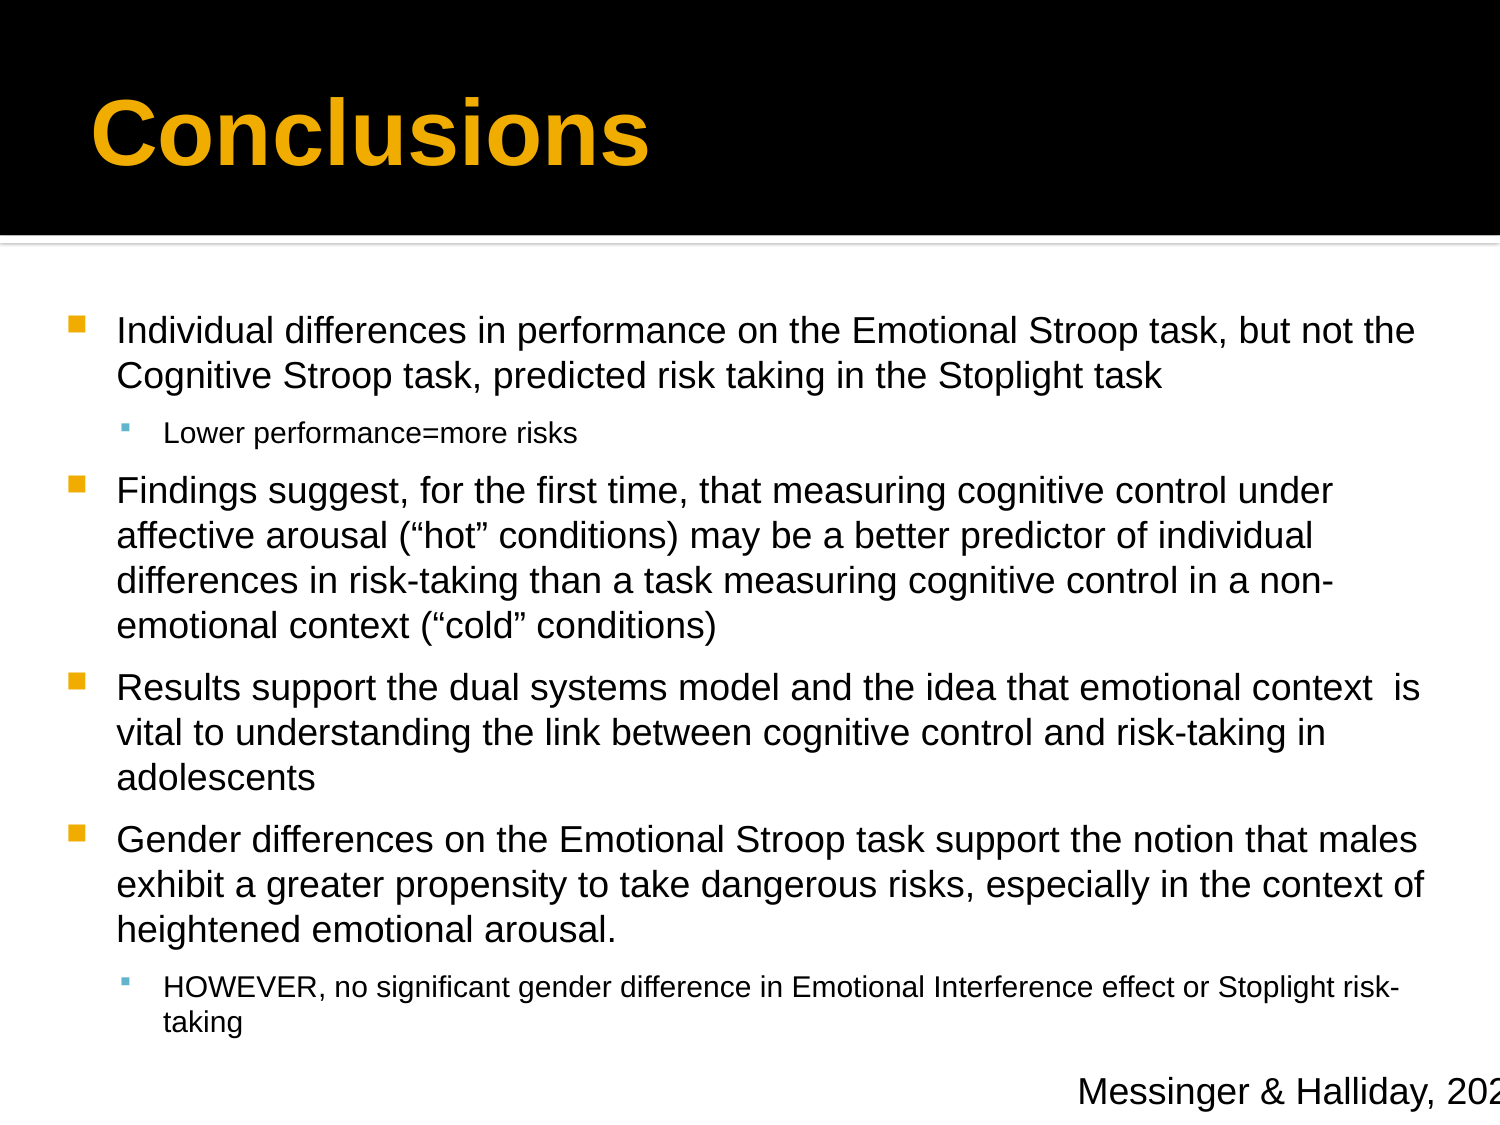

# Conclusions
Individual differences in performance on the Emotional Stroop task, but not the Cognitive Stroop task, predicted risk taking in the Stoplight task
Lower performance=more risks
Findings suggest, for the first time, that measuring cognitive control under affective arousal (“hot” conditions) may be a better predictor of individual differences in risk-taking than a task measuring cognitive control in a non-emotional context (“cold” conditions)
Results support the dual systems model and the idea that emotional context  is vital to understanding the link between cognitive control and risk-taking in adolescents
Gender differences on the Emotional Stroop task support the notion that males exhibit a greater propensity to take dangerous risks, especially in the context of heightened emotional arousal.
HOWEVER, no significant gender difference in Emotional Interference effect or Stoplight risk-taking

Messinger & Halliday, 2021